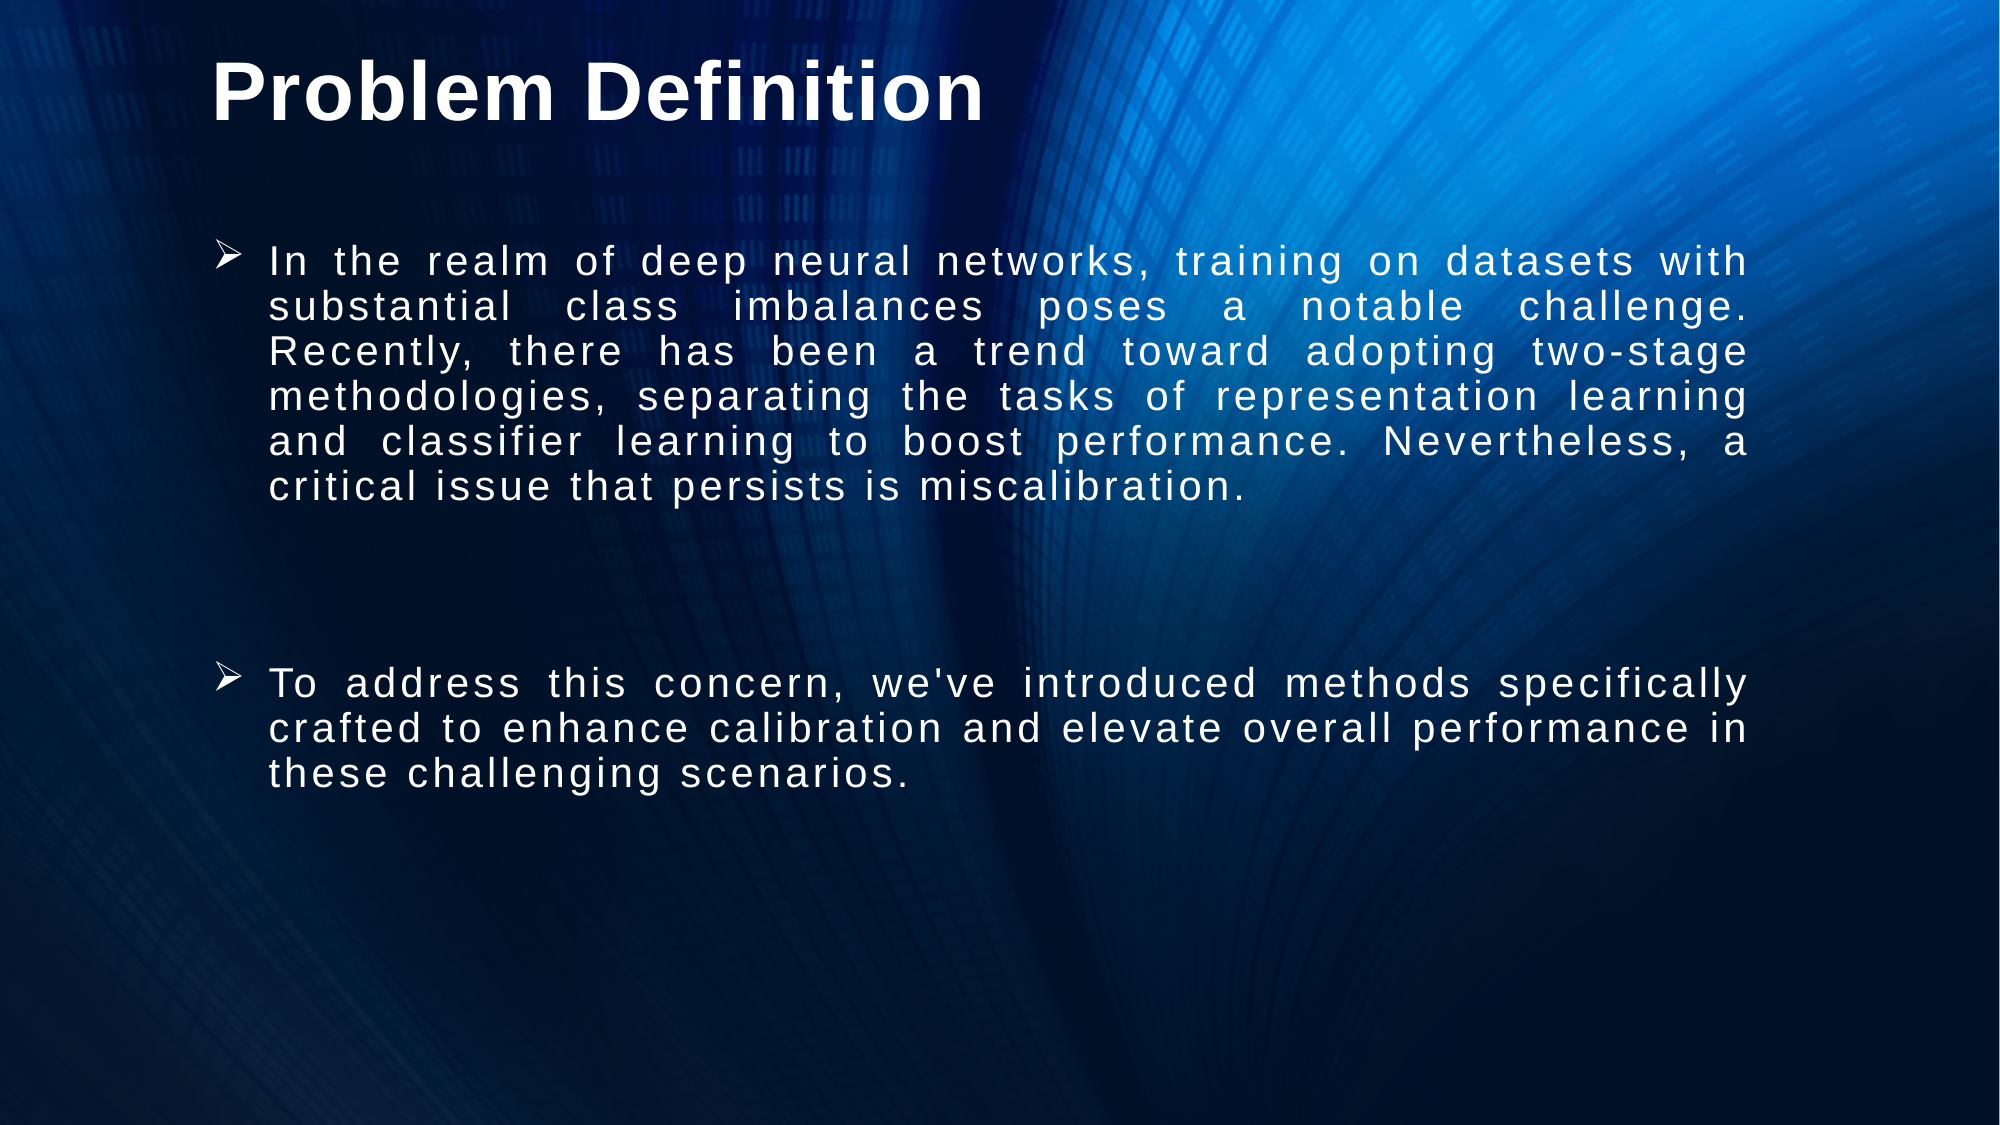

# Problem Definition
In the realm of deep neural networks, training on datasets with substantial class imbalances poses a notable challenge. Recently, there has been a trend toward adopting two-stage methodologies, separating the tasks of representation learning and classifier learning to boost performance. Nevertheless, a critical issue that persists is miscalibration.

To address this concern, we've introduced methods specifically crafted to enhance calibration and elevate overall performance in these challenging scenarios.